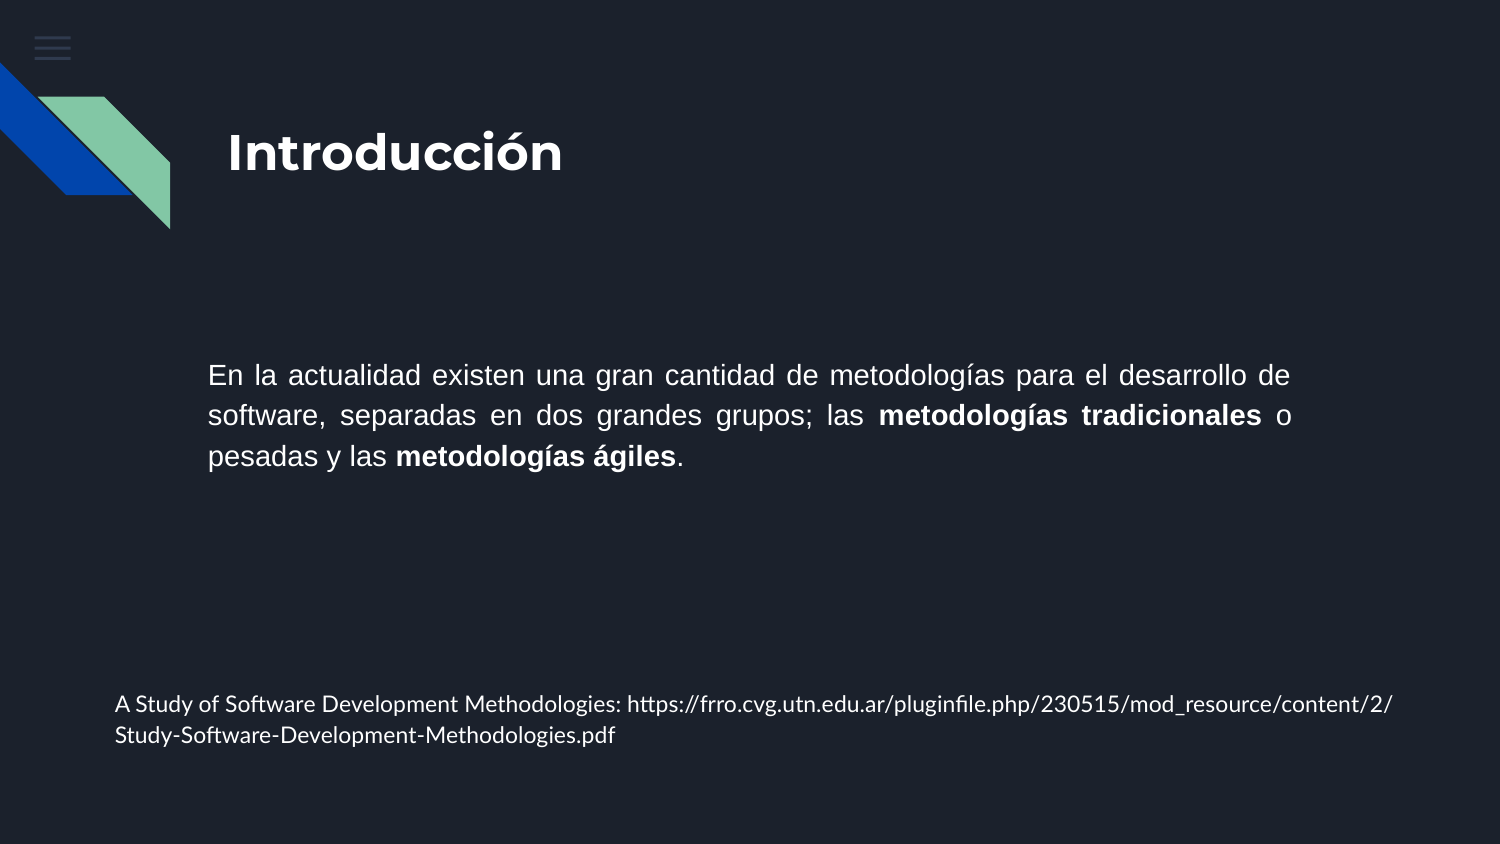

# Introducción
En la actualidad existen una gran cantidad de metodologías para el desarrollo de software, separadas en dos grandes grupos; las metodologías tradicionales o pesadas y las metodologías ágiles.

A Study of Software Development Methodologies: https://frro.cvg.utn.edu.ar/pluginfile.php/230515/mod_resource/content/2/Study-Software-Development-Methodologies.pdf